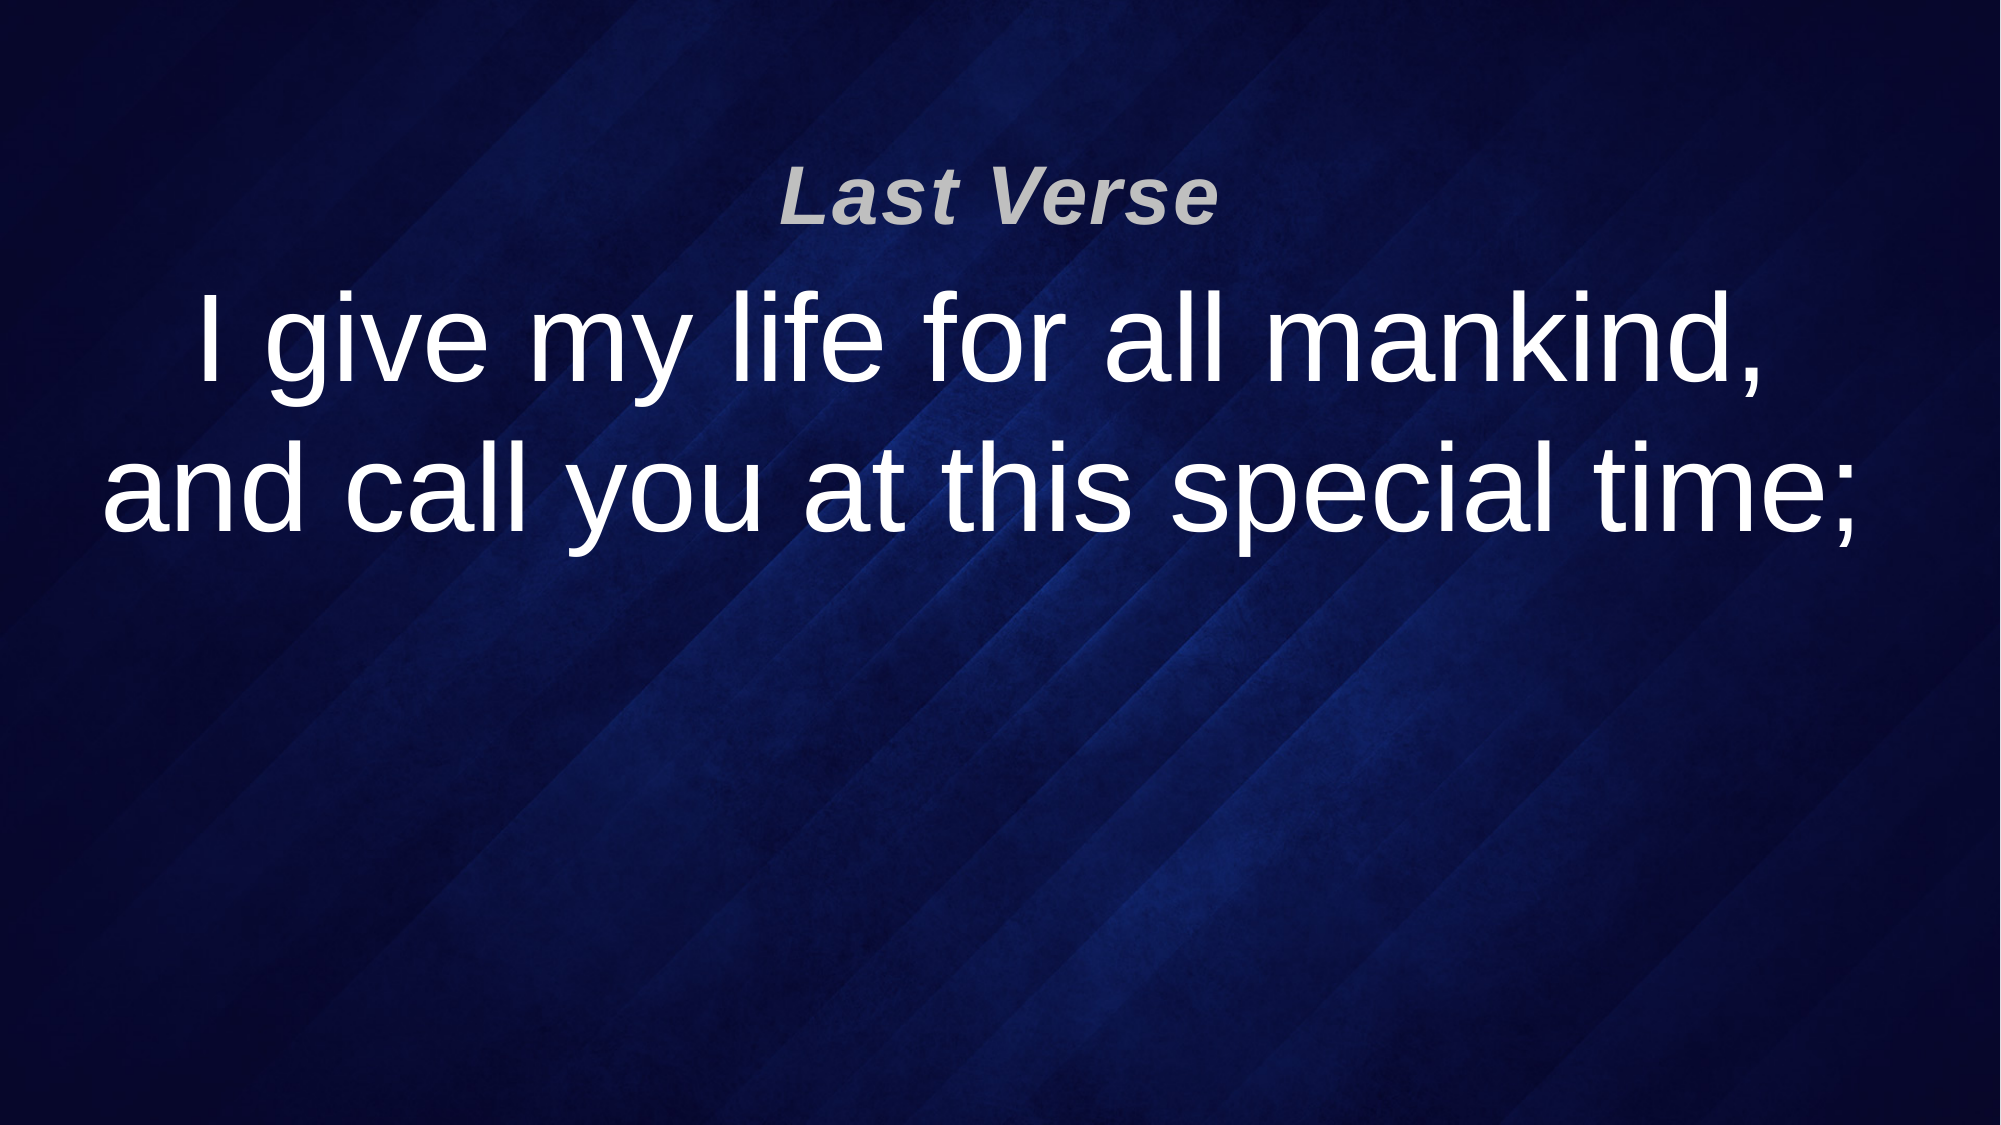

Last Verse
# I give my life for all mankind, and call you at this special time;